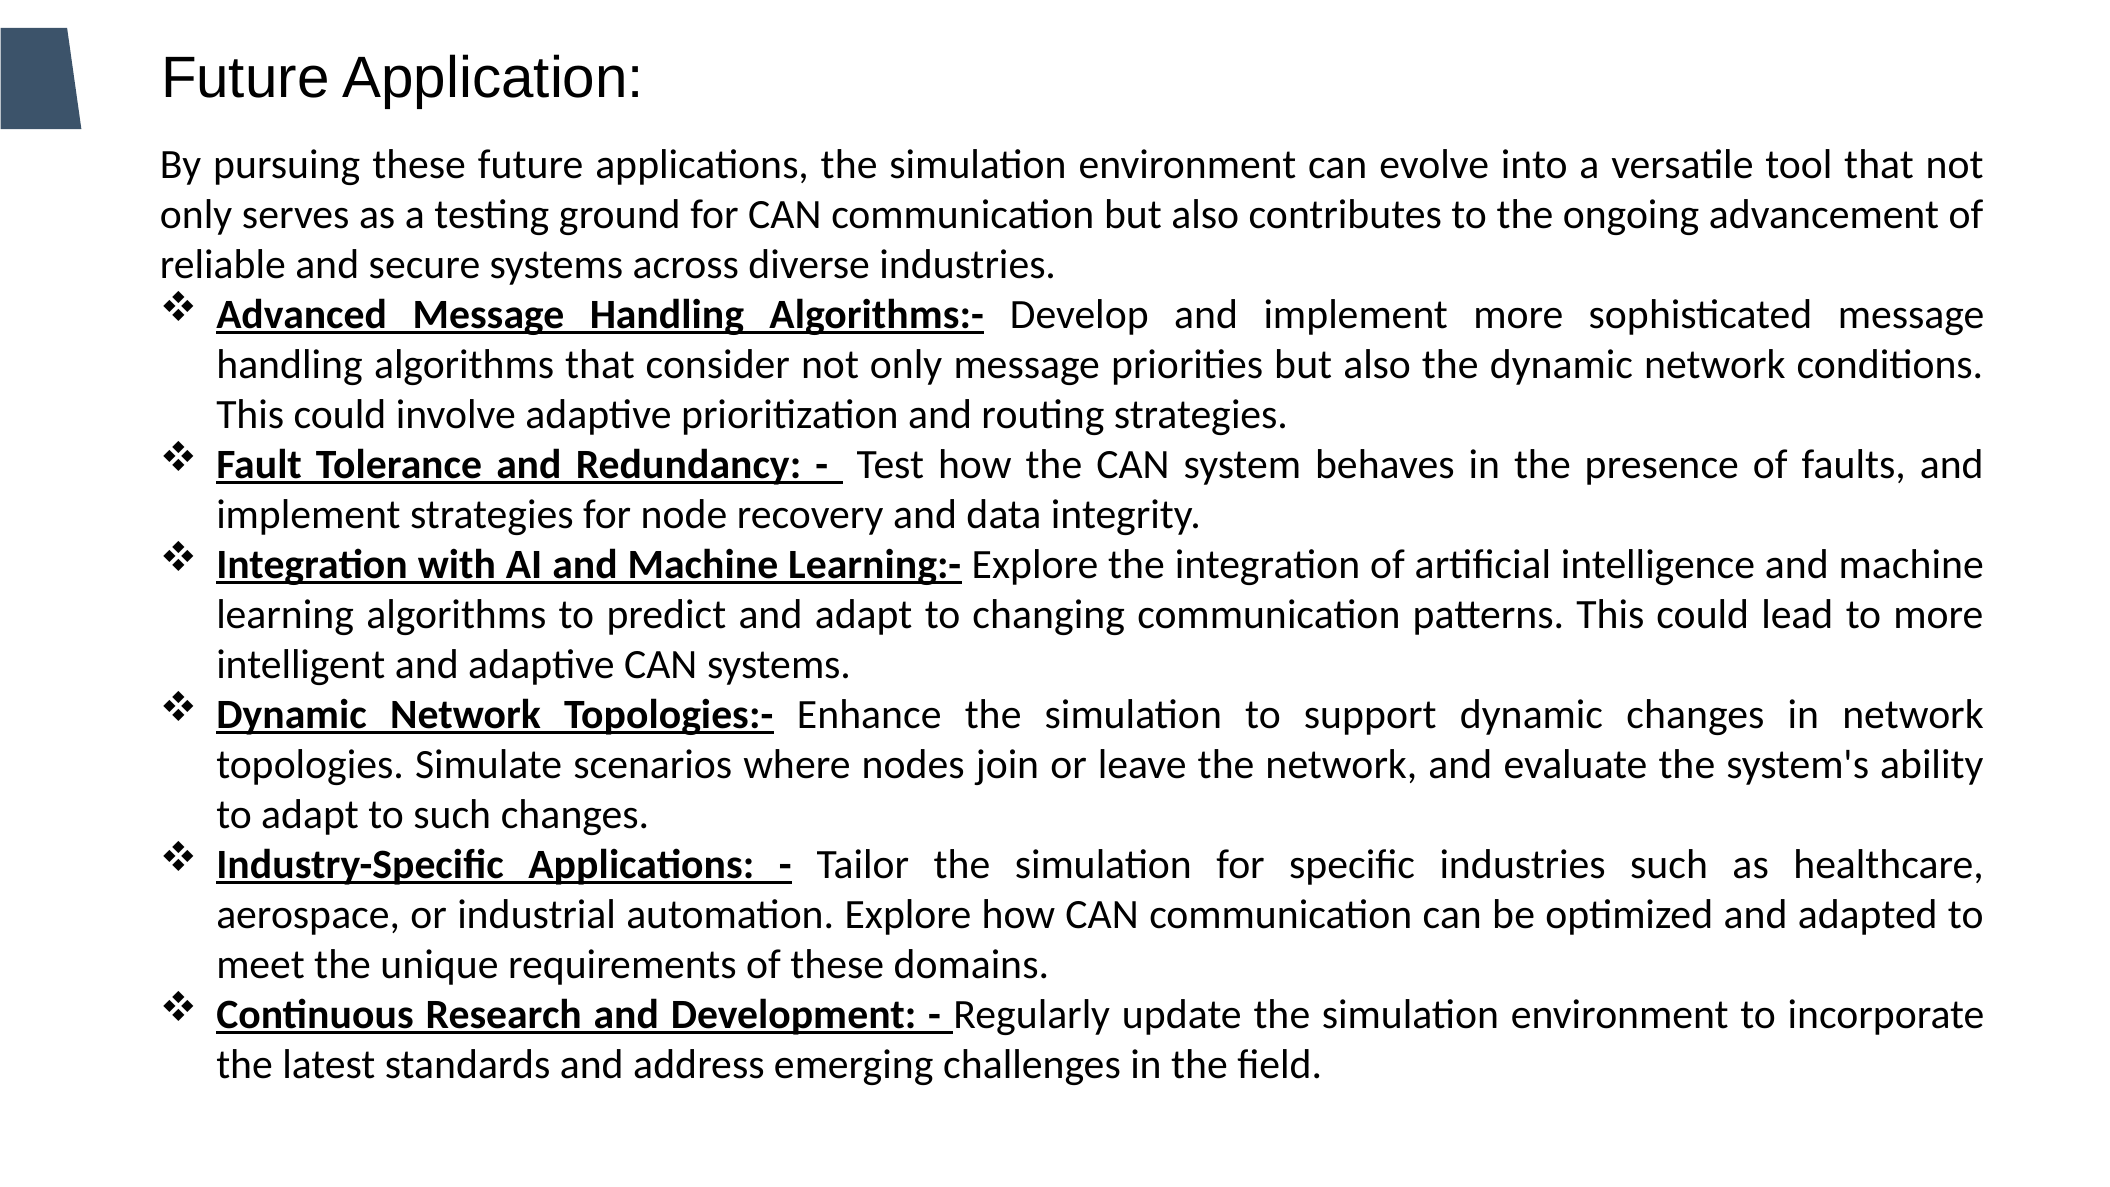

Future Application:

By pursuing these future applications, the simulation environment can evolve into a versatile tool that not only serves as a testing ground for CAN communication but also contributes to the ongoing advancement of reliable and secure systems across diverse industries.
Advanced Message Handling Algorithms:- Develop and implement more sophisticated message handling algorithms that consider not only message priorities but also the dynamic network conditions. This could involve adaptive prioritization and routing strategies.
Fault Tolerance and Redundancy: -  Test how the CAN system behaves in the presence of faults, and implement strategies for node recovery and data integrity.
Integration with AI and Machine Learning:- Explore the integration of artificial intelligence and machine learning algorithms to predict and adapt to changing communication patterns. This could lead to more intelligent and adaptive CAN systems.
Dynamic Network Topologies:- Enhance the simulation to support dynamic changes in network topologies. Simulate scenarios where nodes join or leave the network, and evaluate the system's ability to adapt to such changes.
Industry-Specific Applications: - Tailor the simulation for specific industries such as healthcare, aerospace, or industrial automation. Explore how CAN communication can be optimized and adapted to meet the unique requirements of these domains.
Continuous Research and Development: - Regularly update the simulation environment to incorporate the latest standards and address emerging challenges in the field.